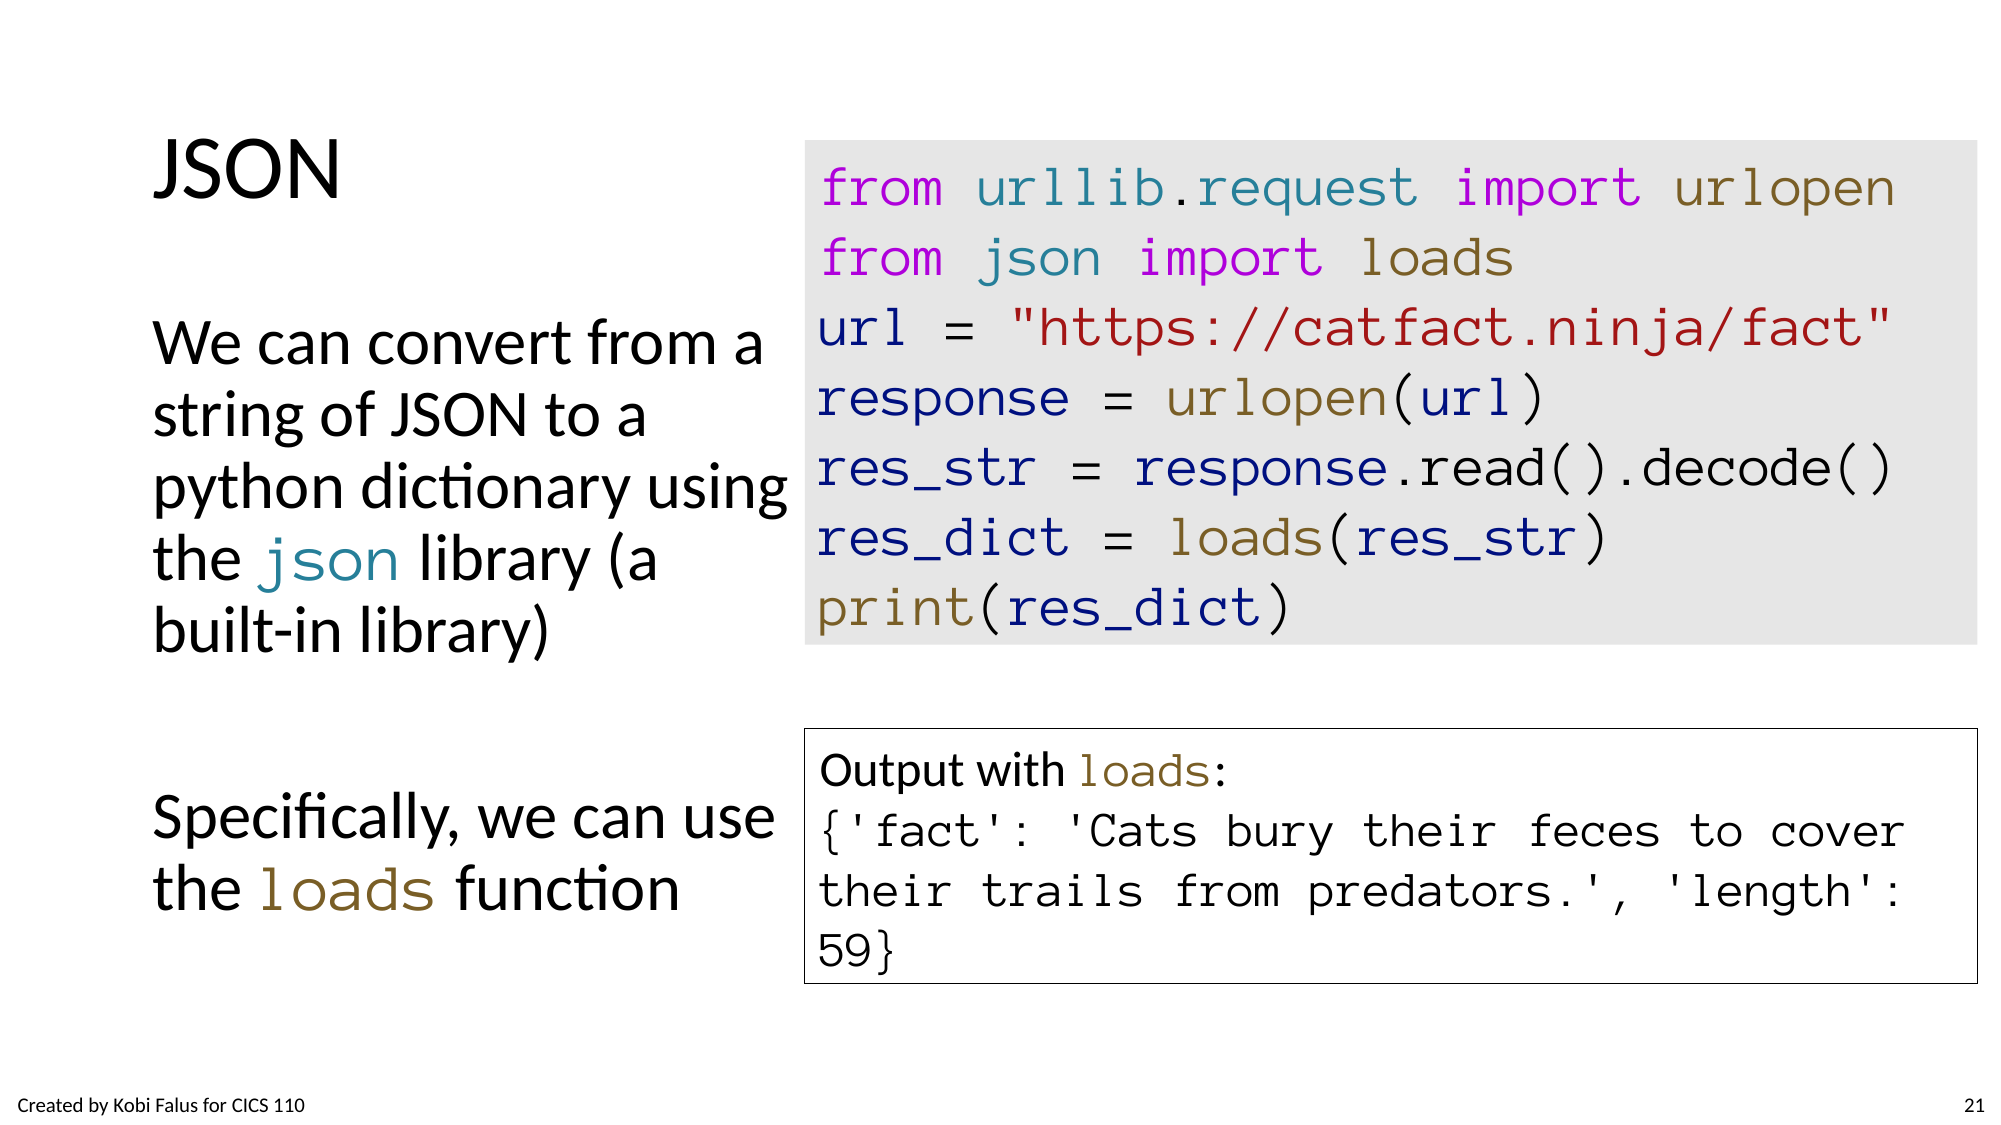

# JSON
from urllib.request import urlopen
from json import loads
url = "https://catfact.ninja/fact"
response = urlopen(url)
res_str = response.read().decode()
res_dict = loads(res_str)
print(res_dict)
We can convert from a string of JSON to a python dictionary using the json library (a built-in library)

Specifically, we can use the loads function
Output with loads:
{'fact': 'Cats bury their feces to cover their trails from predators.', 'length': 59}